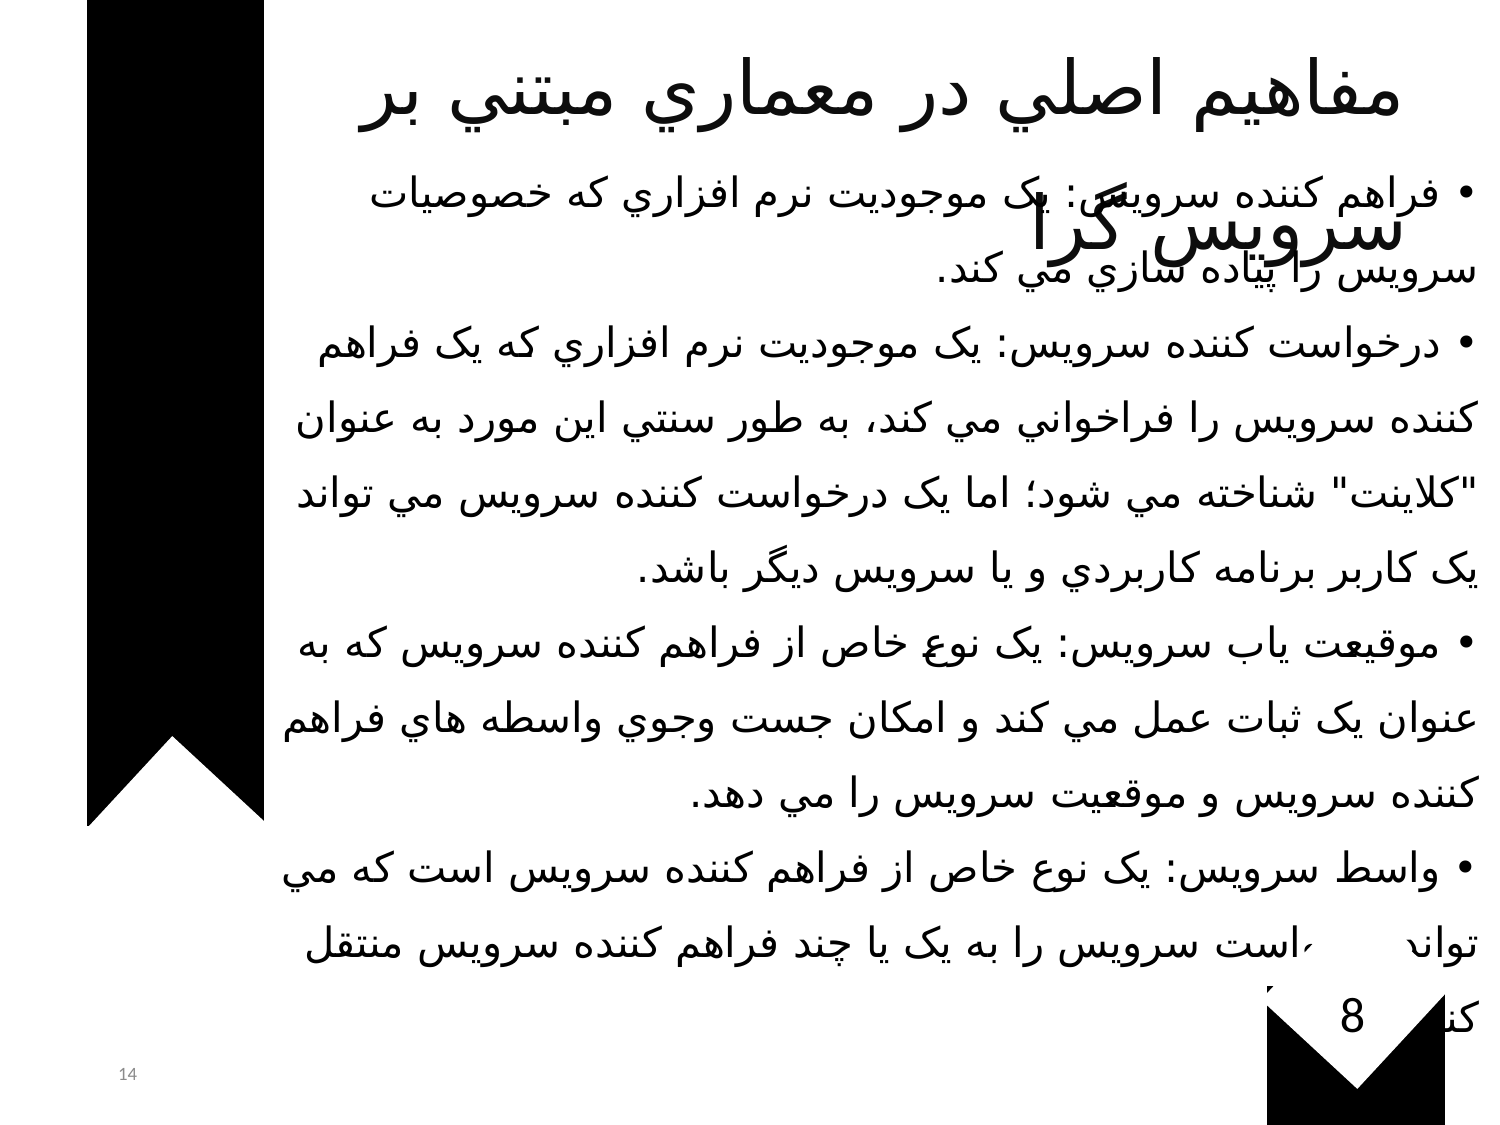

مفاهيم اصلي در معماري مبتني بر سرويس گرا
• فراهم کننده سرويس: يک موجوديت نرم افزاري که خصوصيات سرويس را پياده سازي مي کند.
• درخواست کننده سرويس: يک موجوديت نرم افزاري که يک فراهم کننده سرويس را فراخواني مي کند، به طور سنتي اين مورد به عنوان "کلاينت" شناخته مي شود؛ اما يک درخواست کننده سرويس مي تواند يک کاربر برنامه کاربردي و يا سرويس ديگر باشد.
• موقيعت ياب سرويس: يک نوع خاص از فراهم کننده سرويس که به عنوان يک ثبات عمل مي کند و امکان جست وجوي واسطه هاي فراهم کننده سرويس و موقعيت سرويس را مي دهد.
• واسط سرويس: يک نوع خاص از فراهم کننده سرويس است که مي تواند درخواست سرويس را به يک يا چند فراهم کننده سرويس منتقل کند.

8

14